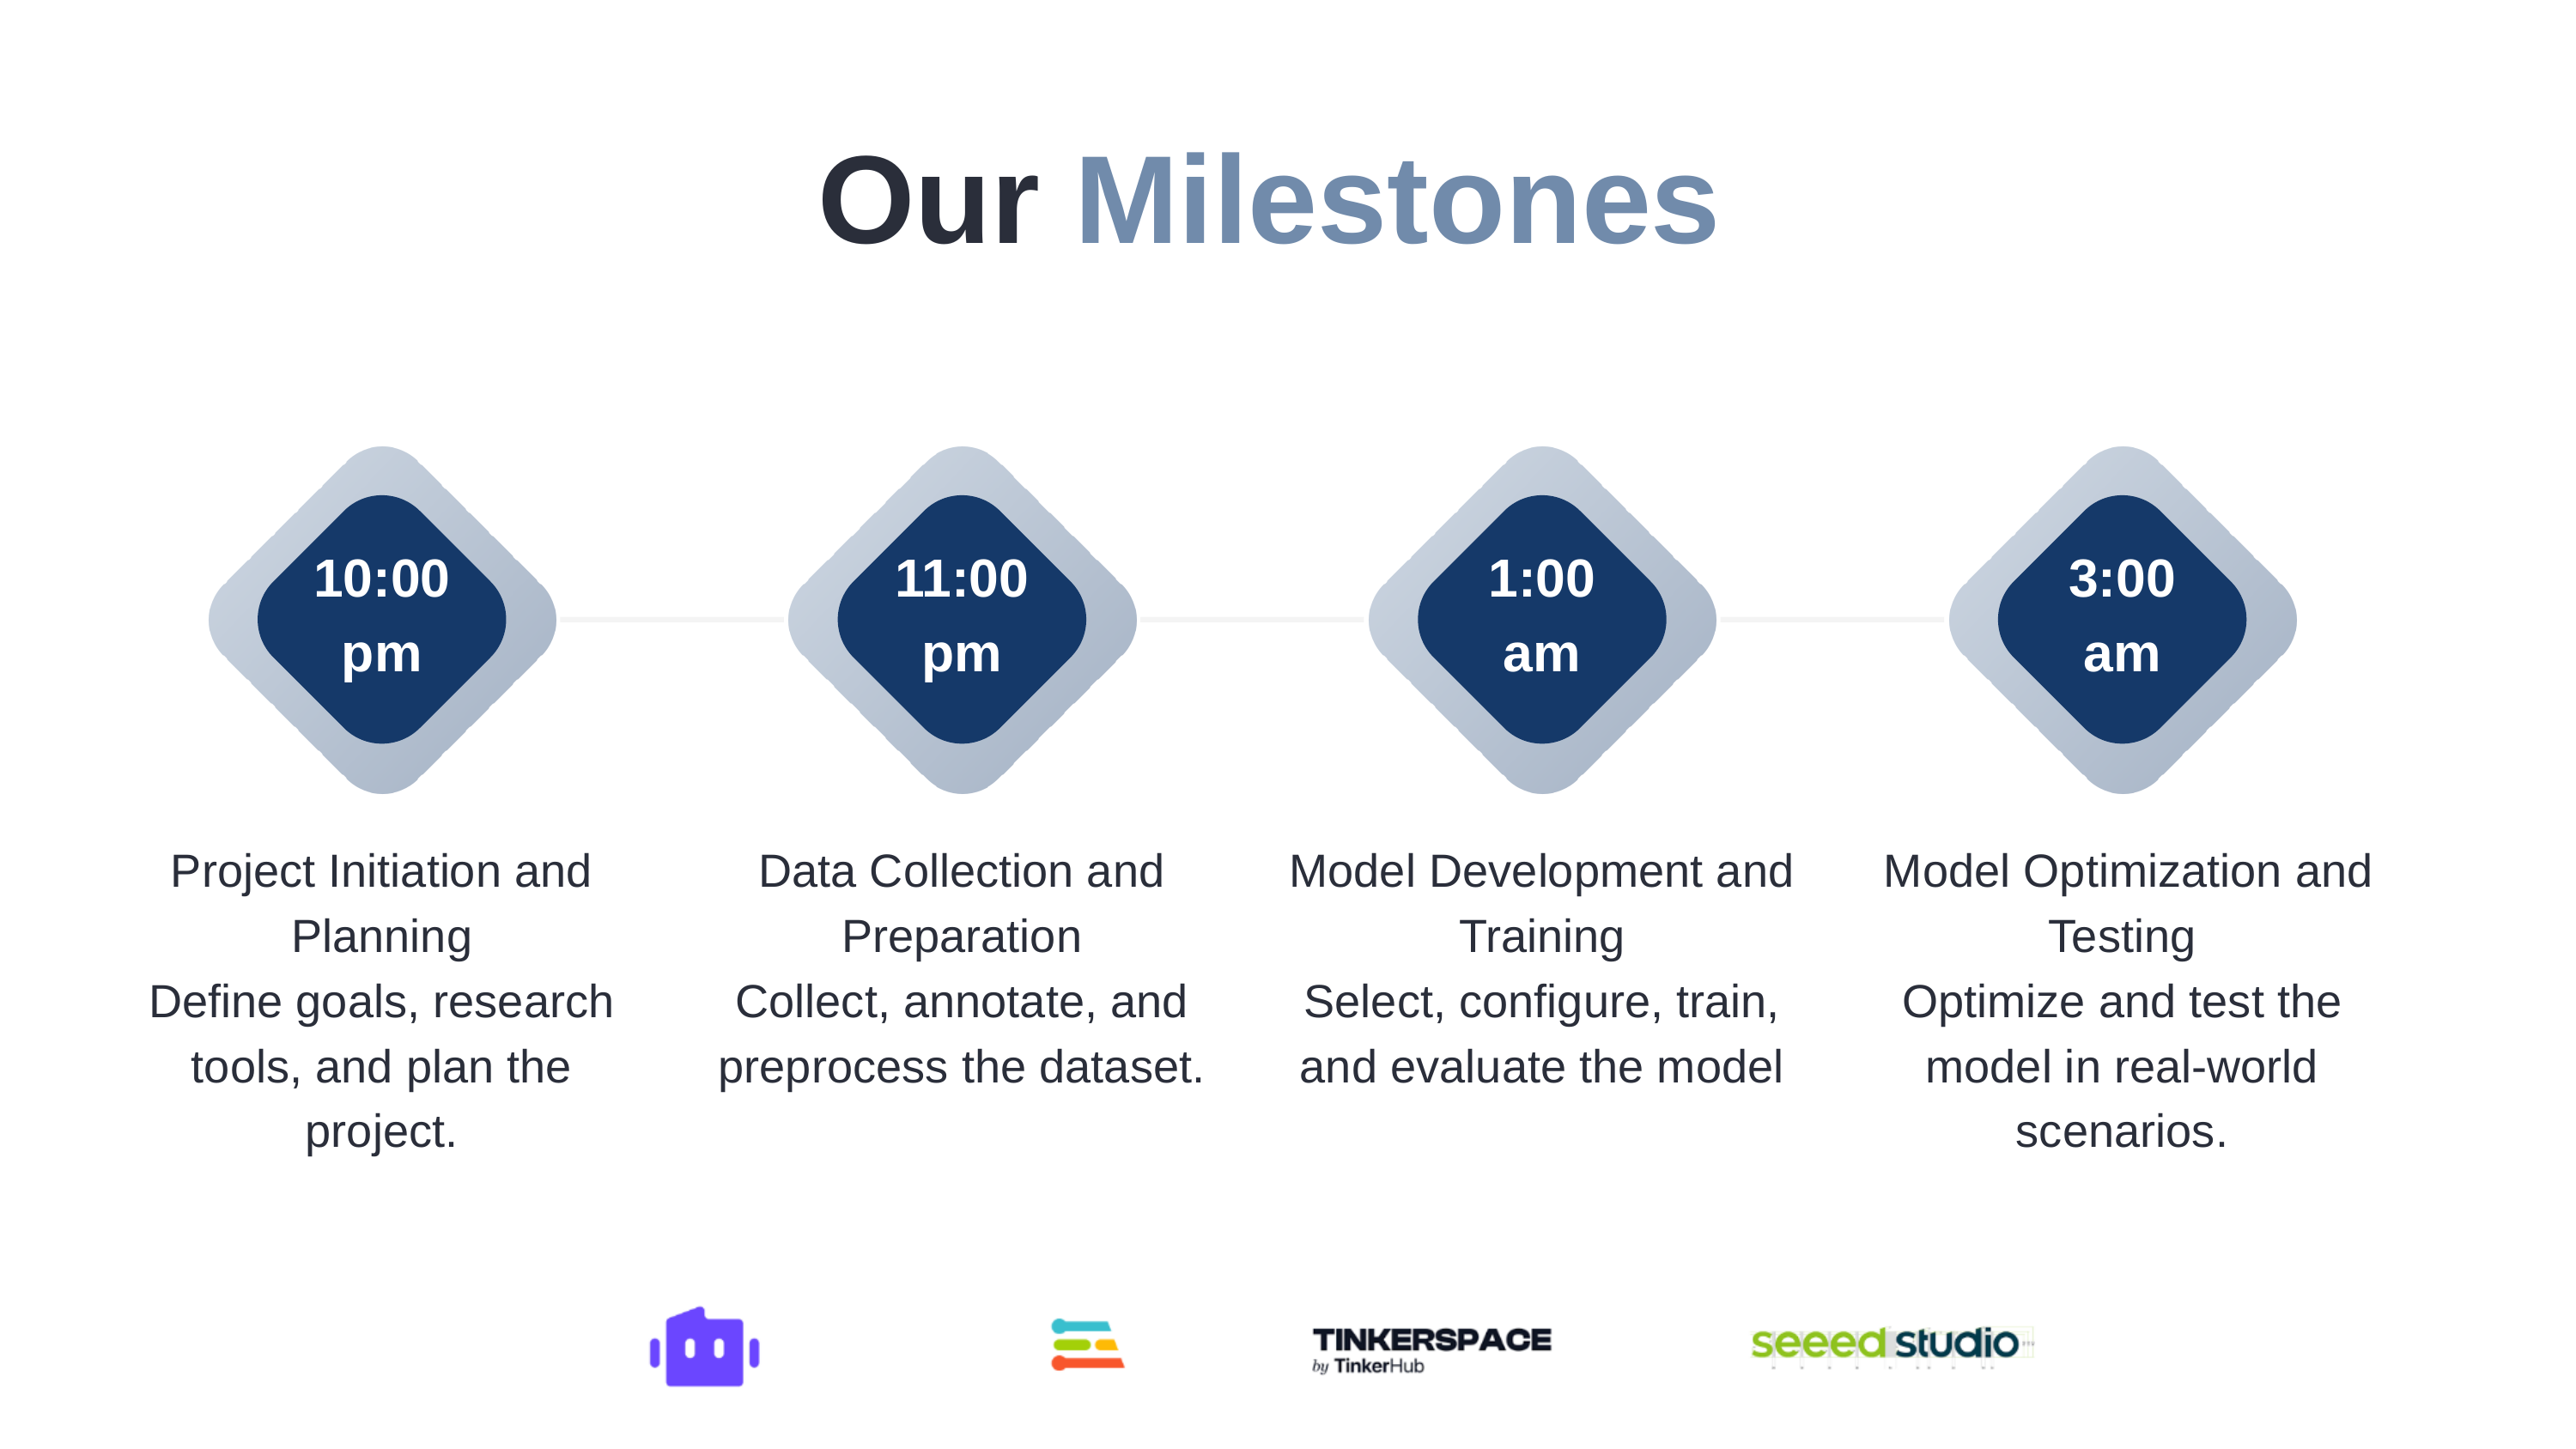

Our Milestones

10:00 pm

11:00
pm

1:00
am

3:00
am

Project Initiation and Planning
Define goals, research tools, and plan the project.
Data Collection and Preparation
Collect, annotate, and preprocess the dataset.
Model Development and Training
Select, configure, train, and evaluate the model
 Model Optimization and Testing
Optimize and test the model in real-world scenarios.